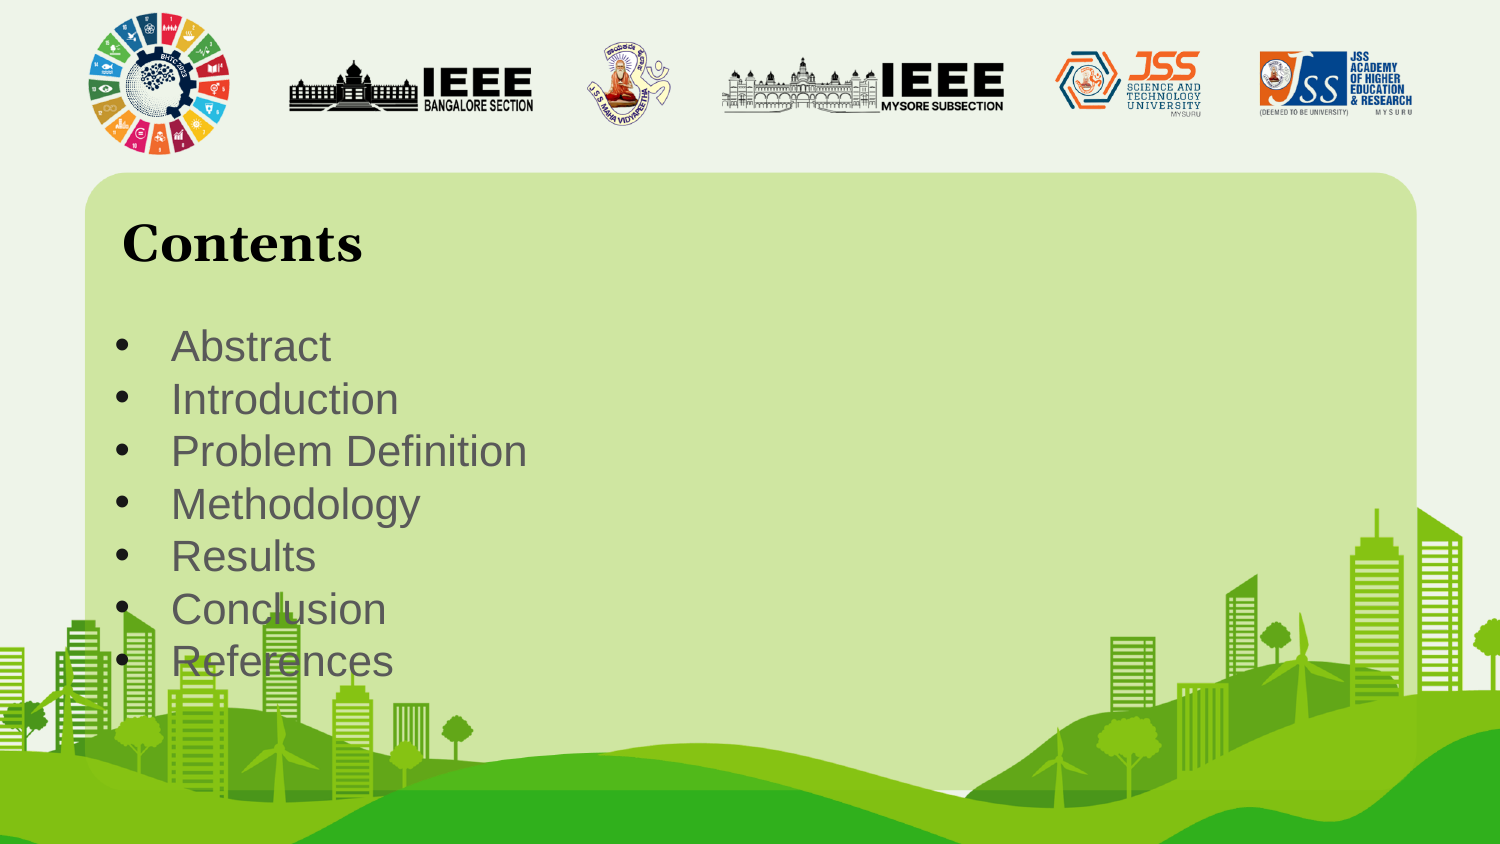

Contents
Abstract
Introduction
Problem Definition
Methodology
Results
Conclusion
References